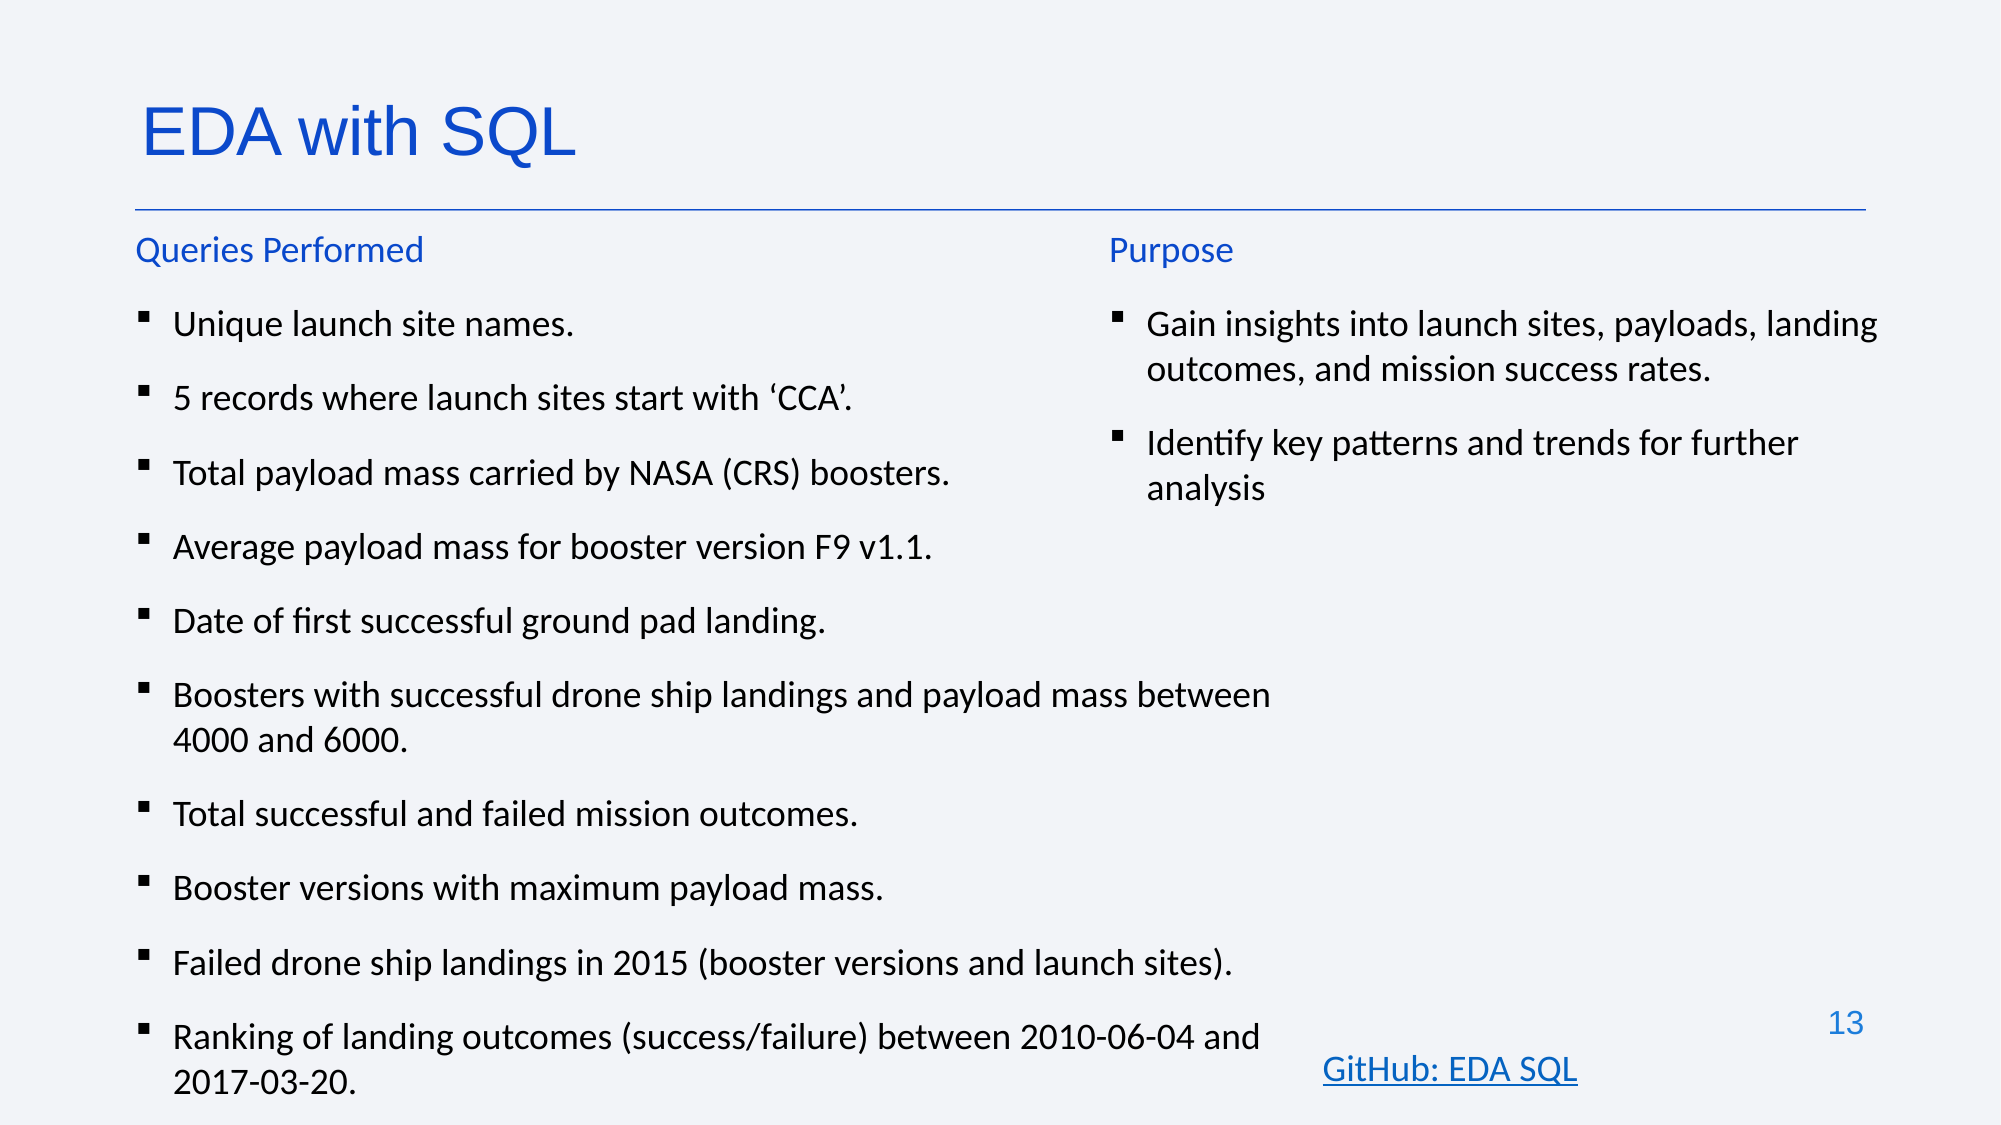

EDA with SQL
Queries Performed
Unique launch site names.
5 records where launch sites start with ‘CCA’.
Total payload mass carried by NASA (CRS) boosters.
Average payload mass for booster version F9 v1.1.
Date of first successful ground pad landing.
Boosters with successful drone ship landings and payload mass between 4000 and 6000.
Total successful and failed mission outcomes.
Booster versions with maximum payload mass.
Failed drone ship landings in 2015 (booster versions and launch sites).
Ranking of landing outcomes (success/failure) between 2010-06-04 and 2017-03-20.
Purpose
Gain insights into launch sites, payloads, landing outcomes, and mission success rates.
Identify key patterns and trends for further analysis
13
GitHub: EDA SQL